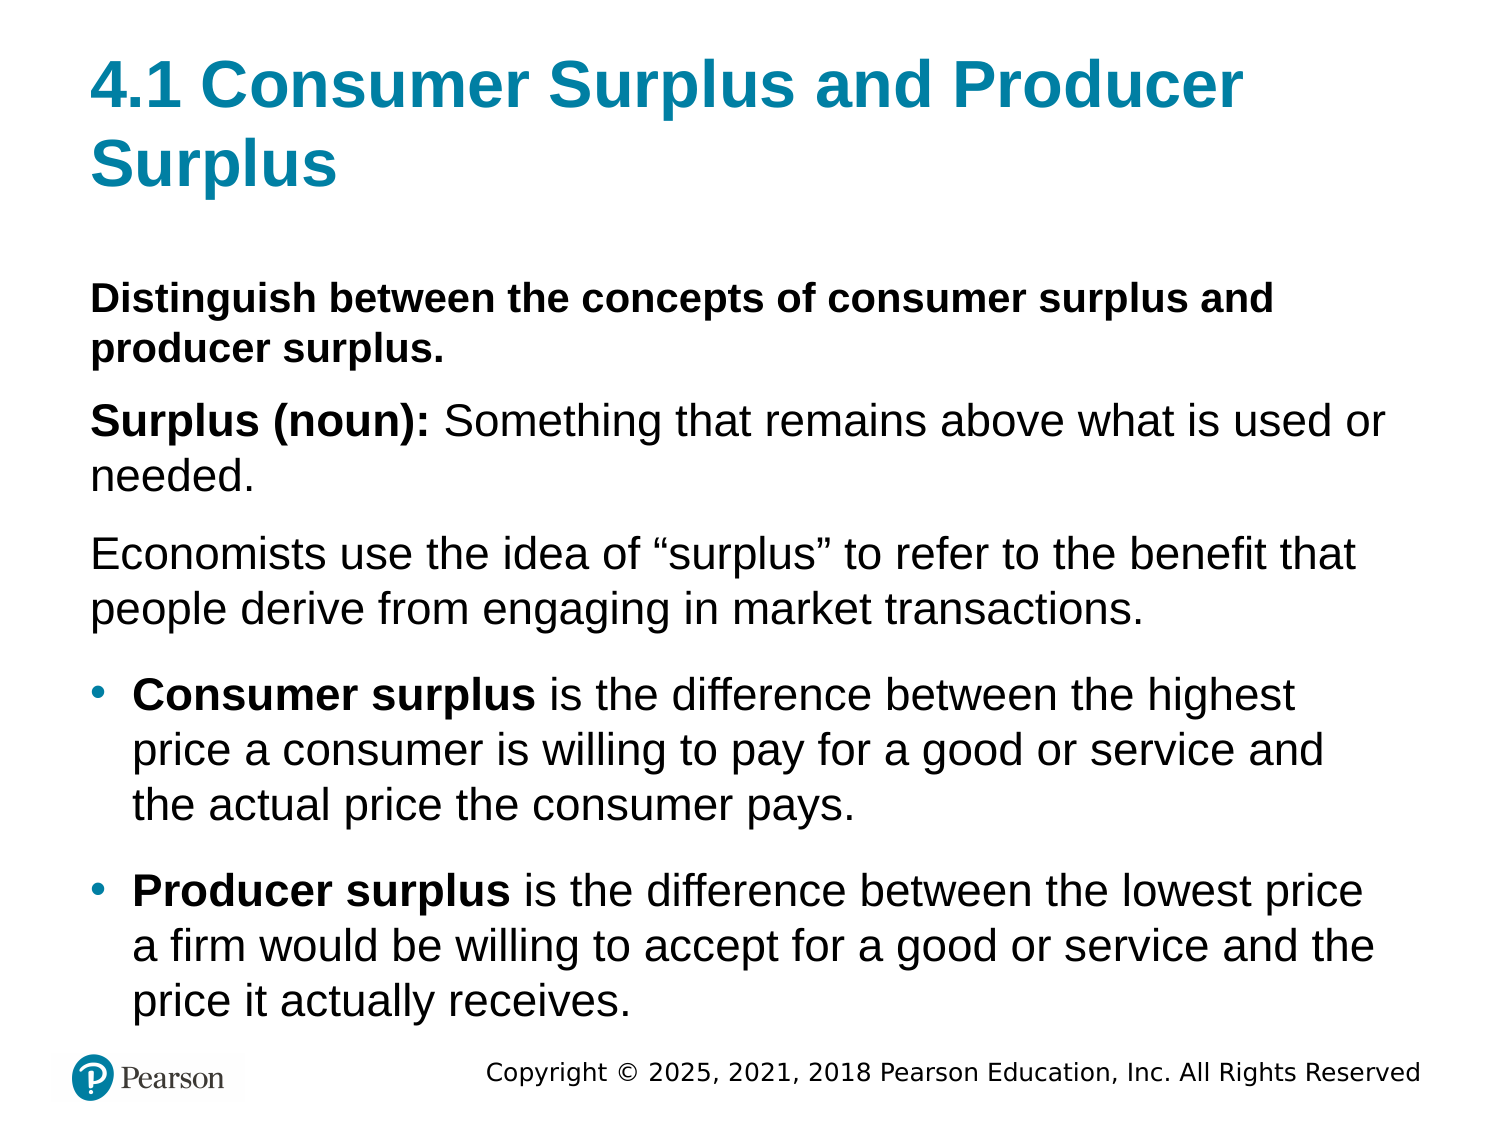

# 4.1 Consumer Surplus and Producer Surplus
Distinguish between the concepts of consumer surplus and producer surplus.
Surplus (noun): Something that remains above what is used or needed.
Economists use the idea of “surplus” to refer to the benefit that people derive from engaging in market transactions.
Consumer surplus is the difference between the highest price a consumer is willing to pay for a good or service and the actual price the consumer pays.
Producer surplus is the difference between the lowest price a firm would be willing to accept for a good or service and the price it actually receives.